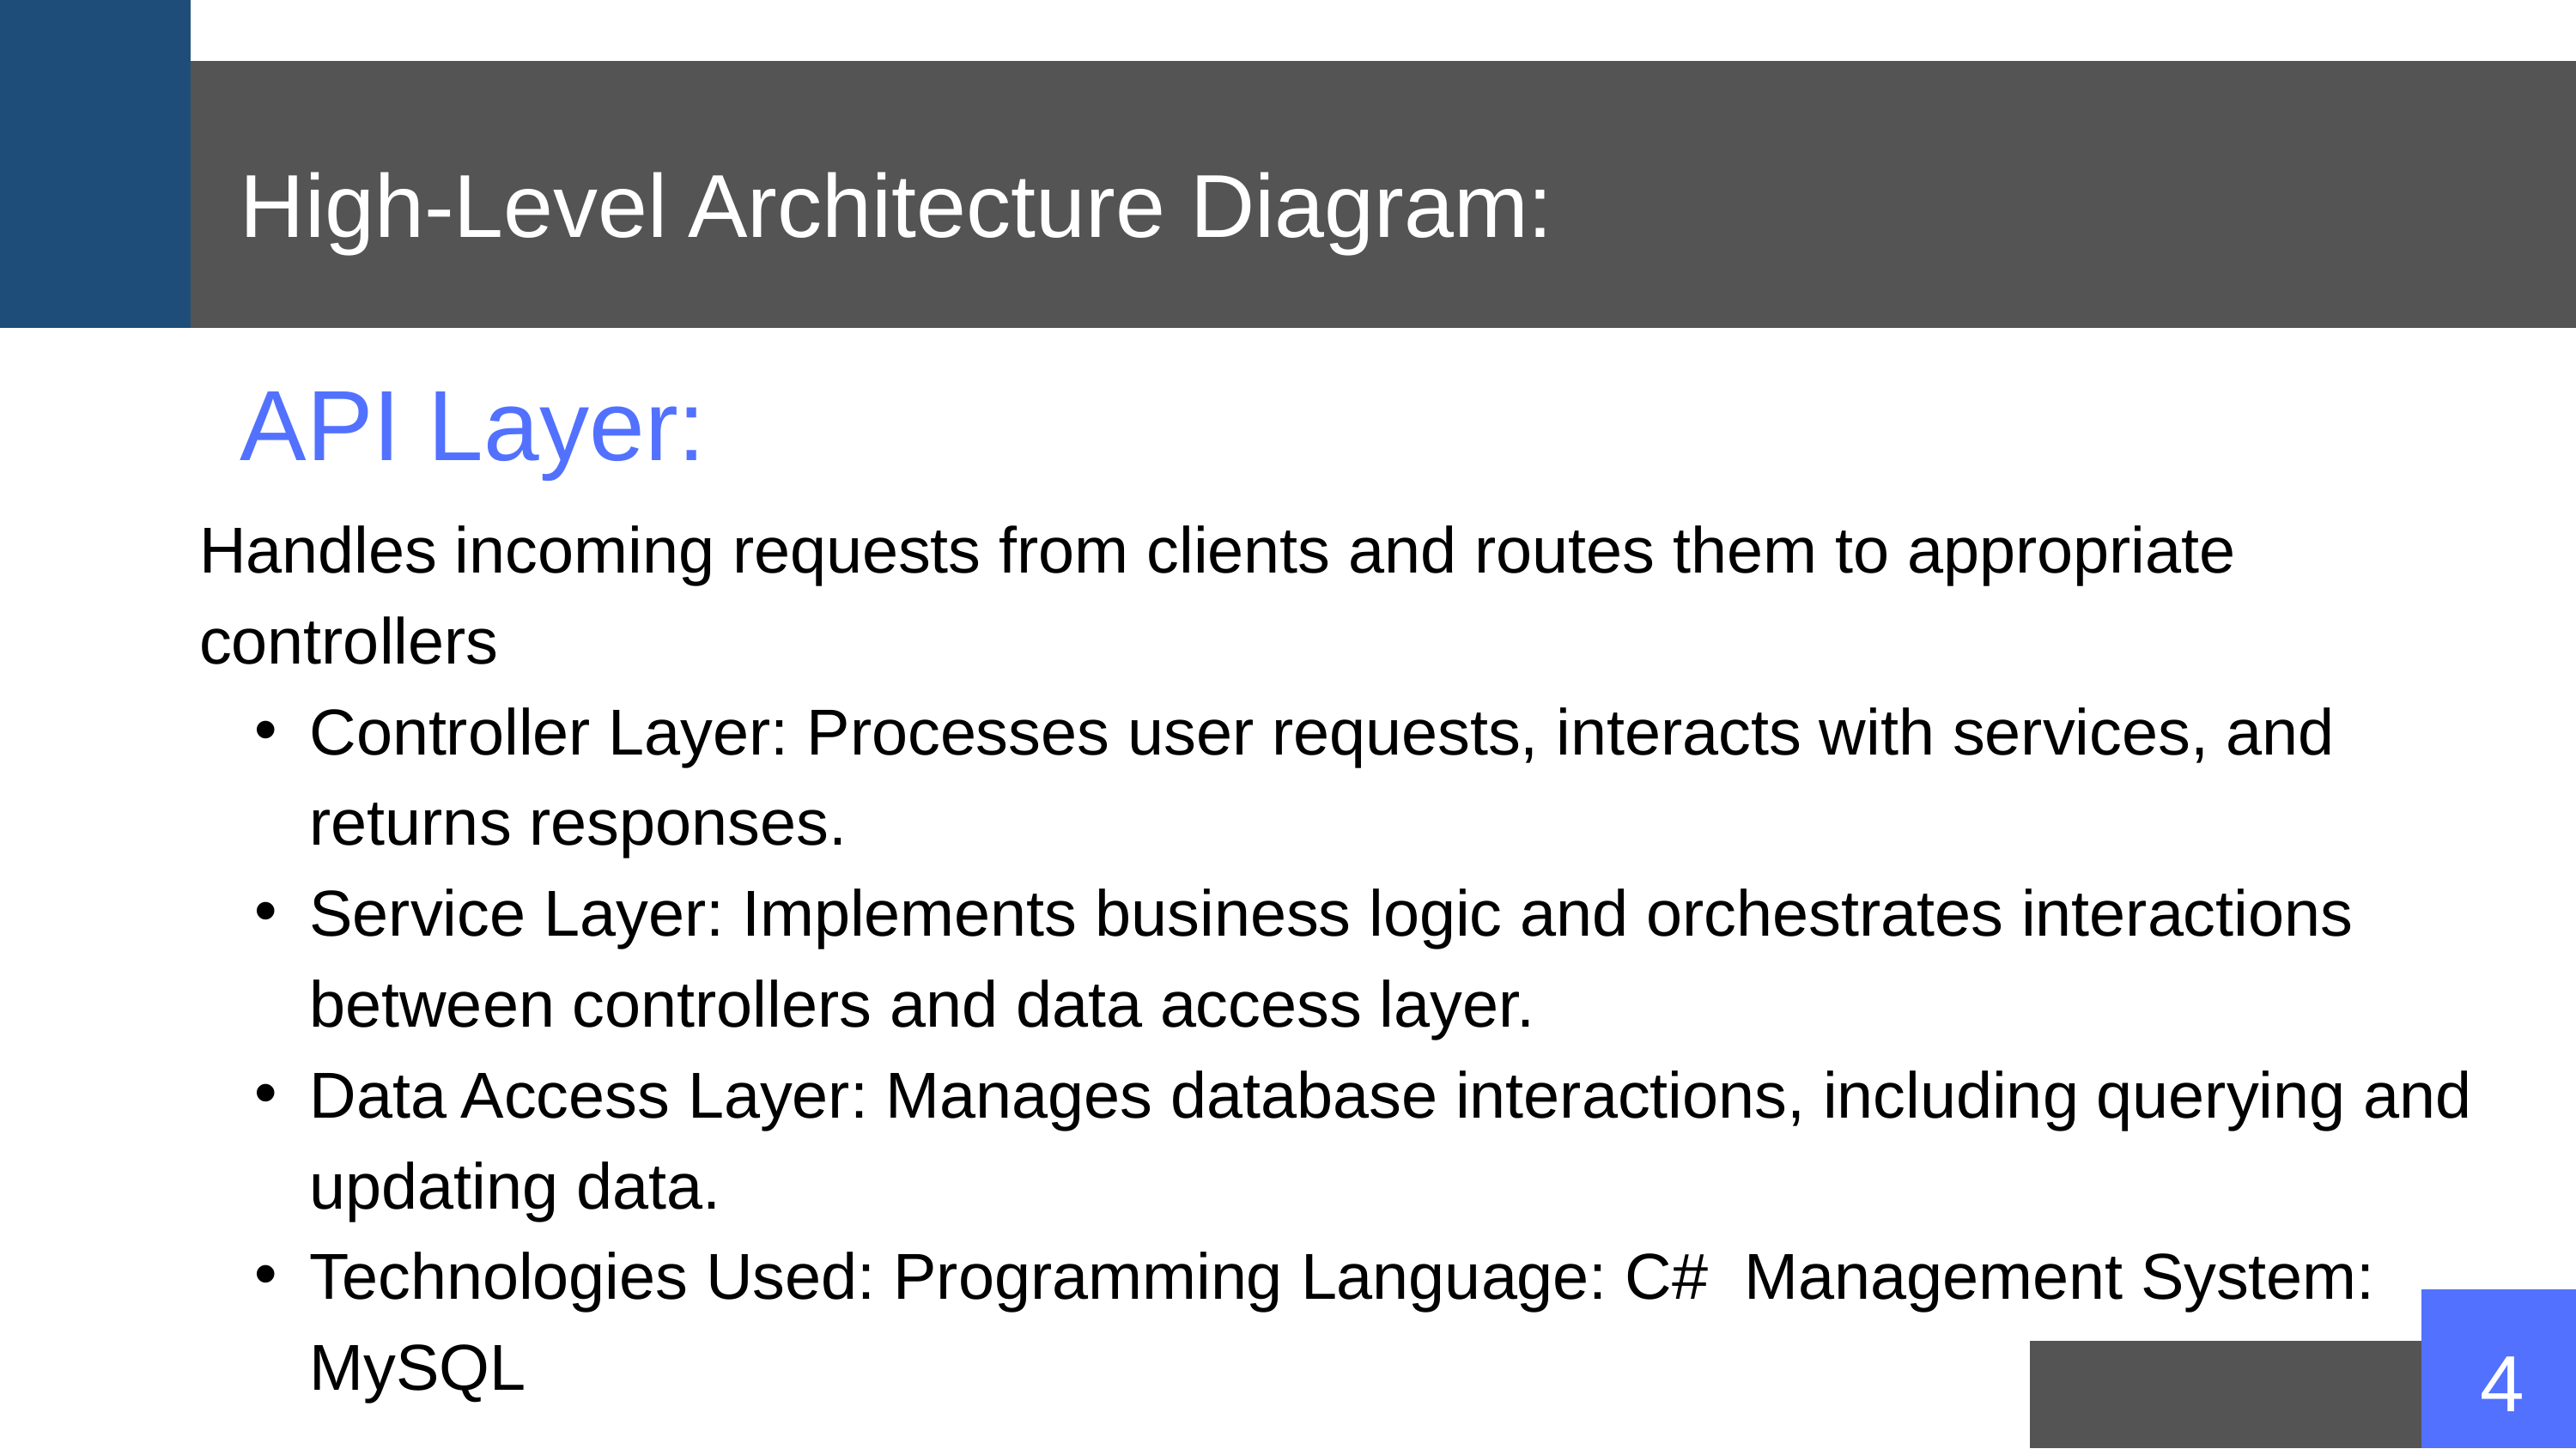

High-Level Architecture Diagram:
API Layer:
Handles incoming requests from clients and routes them to appropriate controllers
Controller Layer: Processes user requests, interacts with services, and returns responses.
Service Layer: Implements business logic and orchestrates interactions between controllers and data access layer.
Data Access Layer: Manages database interactions, including querying and updating data.
Technologies Used: Programming Language: C#  Management System: MySQL

4